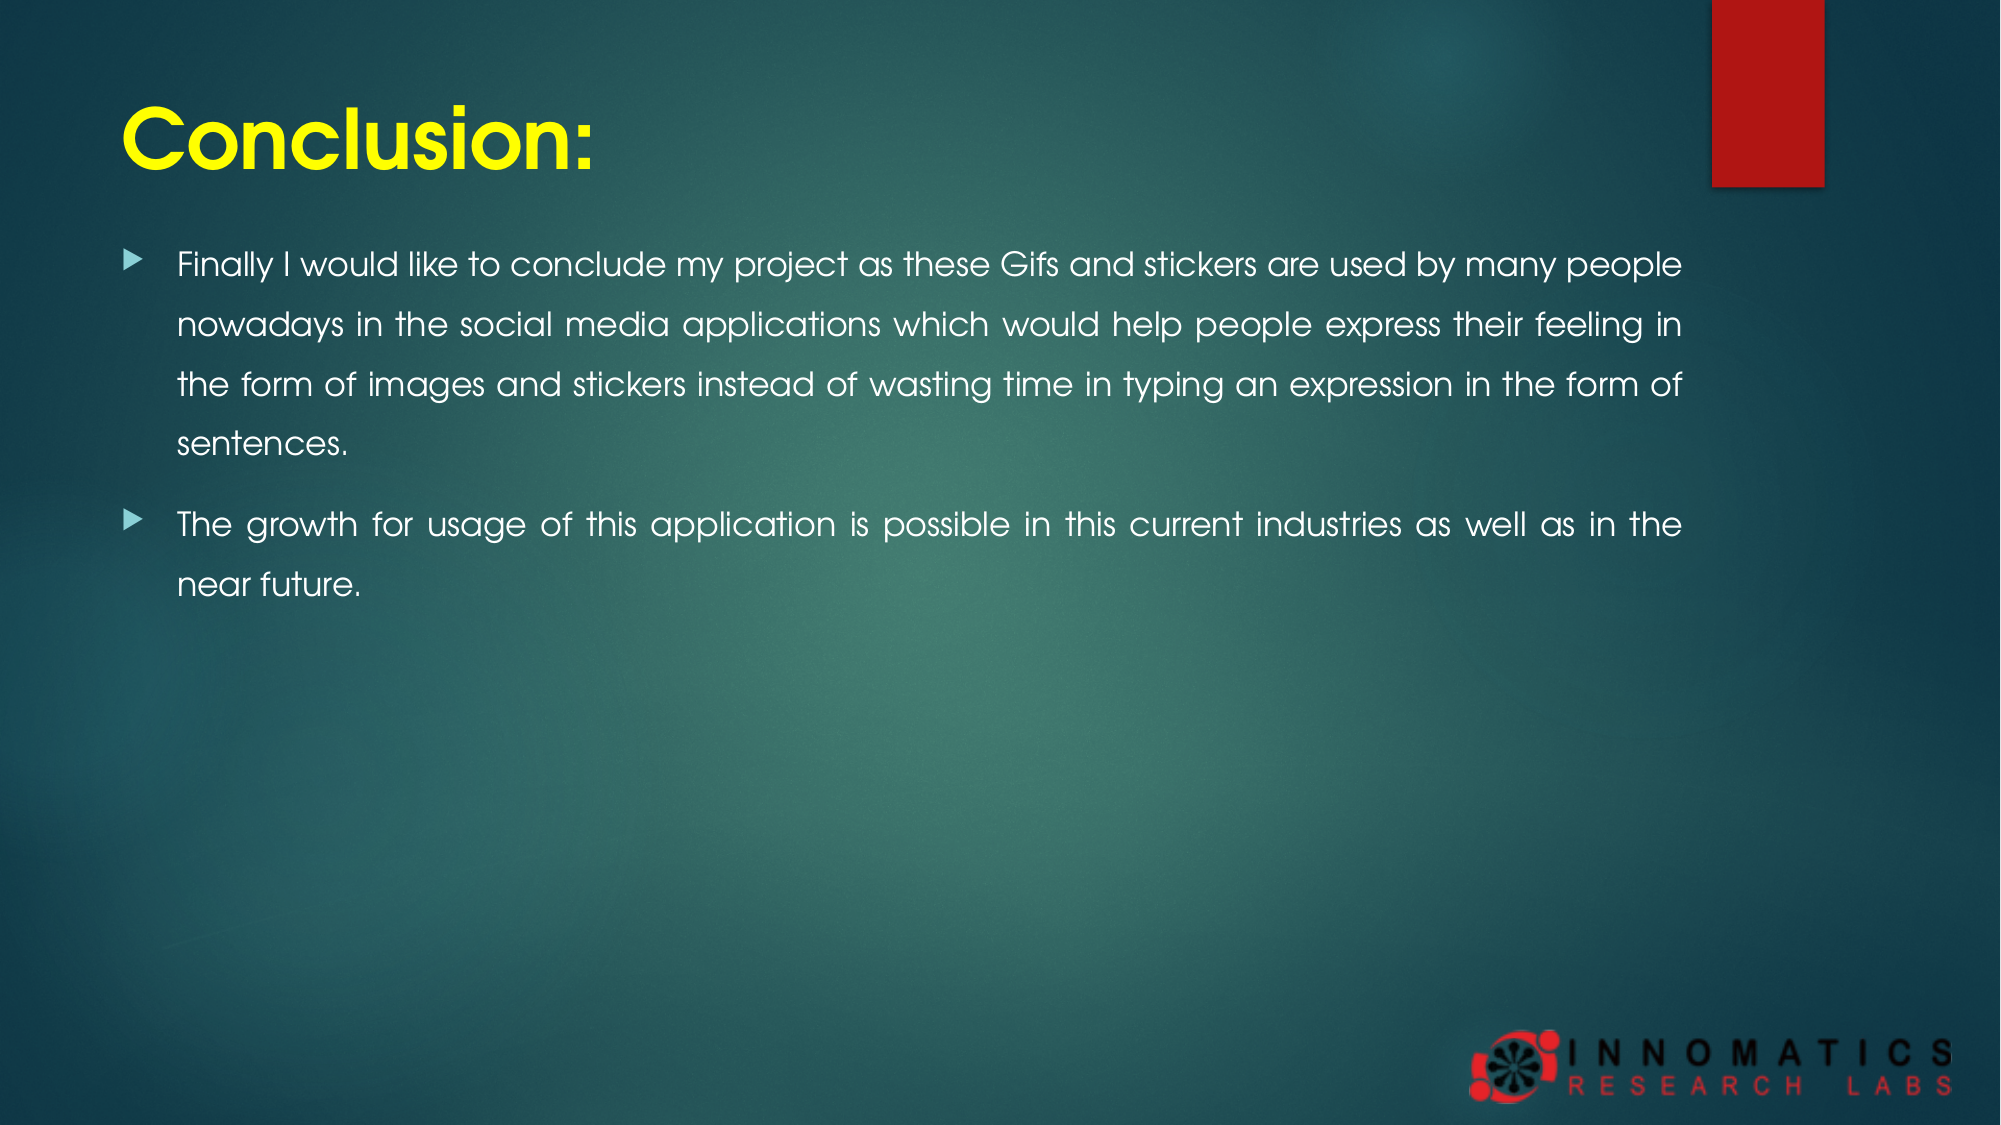

# Conclusion:
Finally I would like to conclude my project as these Gifs and stickers are used by many people nowadays in the social media applications which would help people express their feeling in the form of images and stickers instead of wasting time in typing an expression in the form of sentences.
The growth for usage of this application is possible in this current industries as well as in the near future.